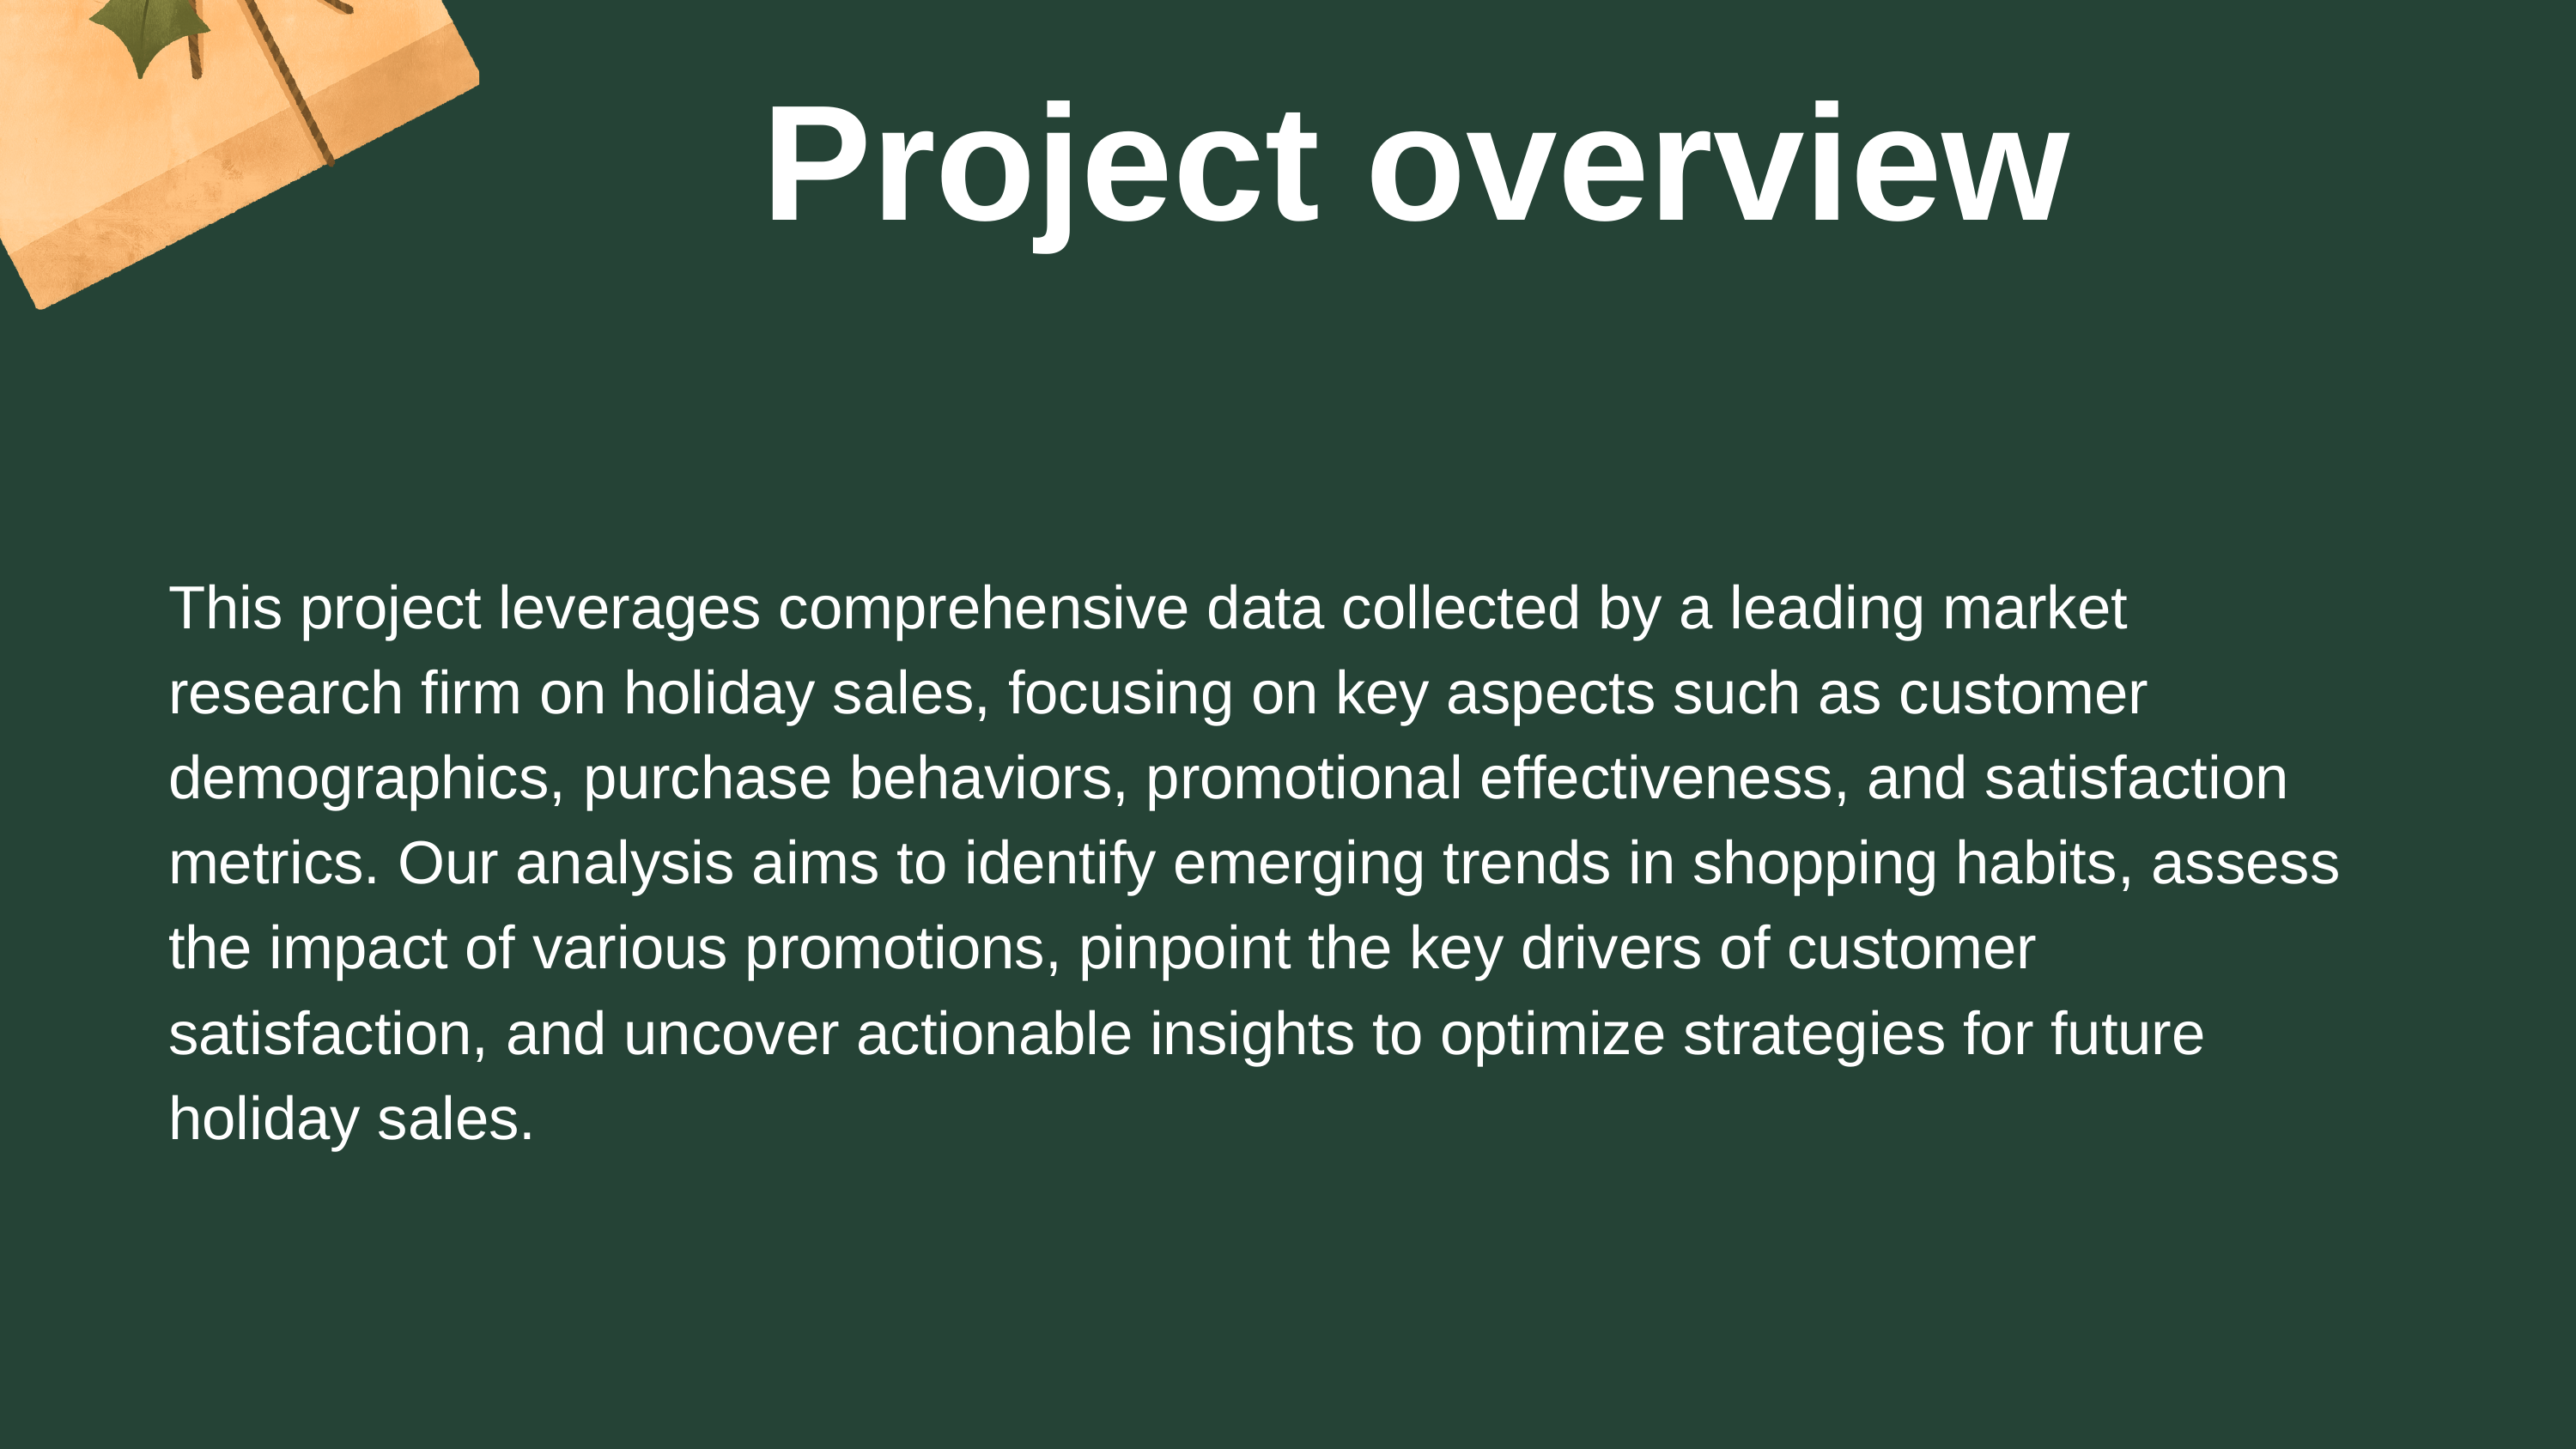

Project overview

This project leverages comprehensive data collected by a leading market research firm on holiday sales, focusing on key aspects such as customer demographics, purchase behaviors, promotional effectiveness, and satisfaction metrics. Our analysis aims to identify emerging trends in shopping habits, assess the impact of various promotions, pinpoint the key drivers of customer satisfaction, and uncover actionable insights to optimize strategies for future holiday sales.